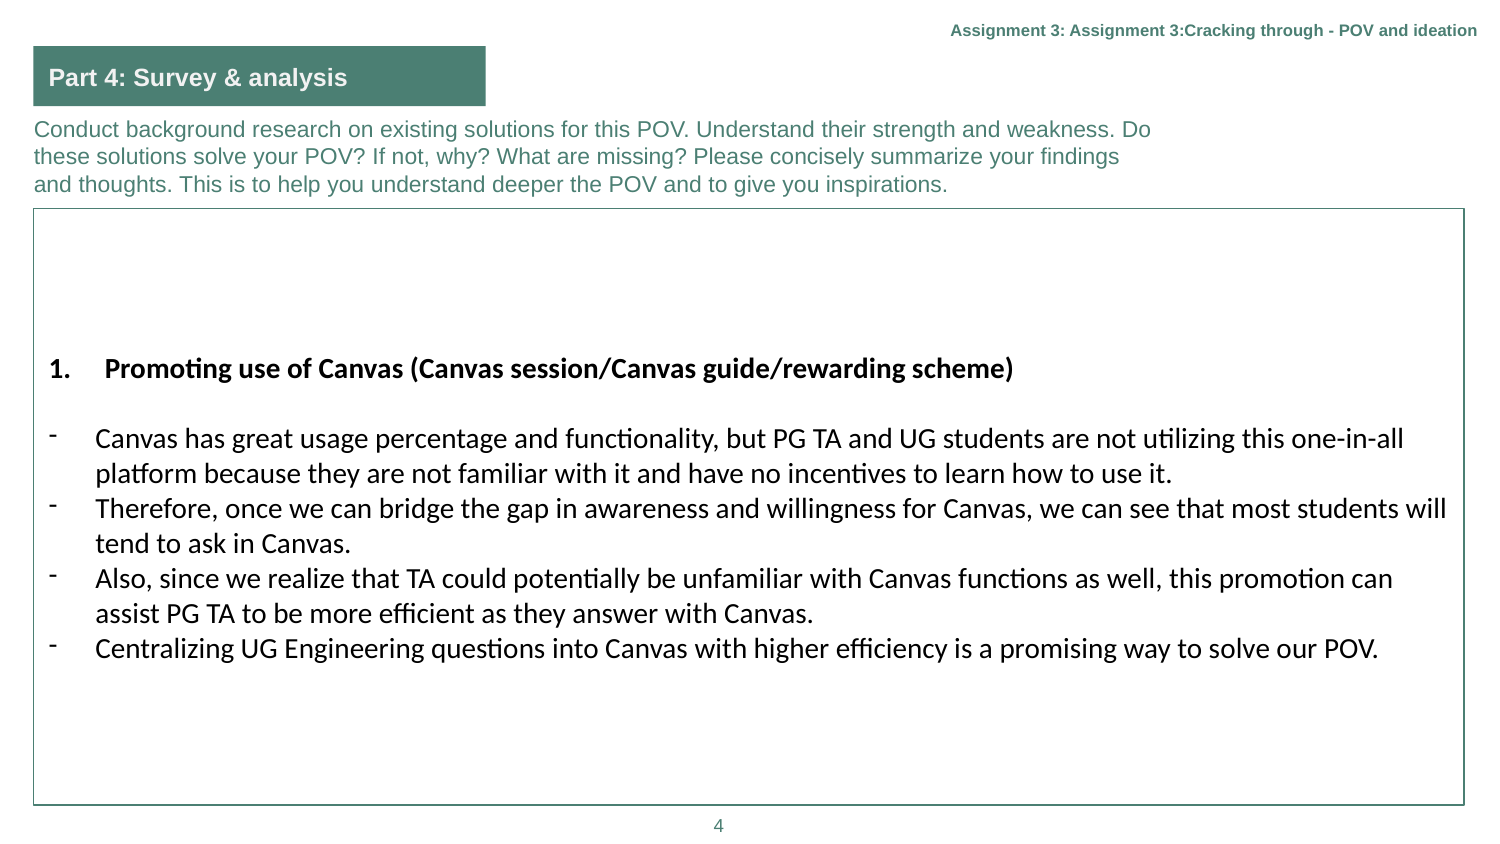

Assignment 3: Assignment 3:Cracking through - POV and ideation
Part 4: Survey & analysis

Conduct background research on existing solutions for this POV. Understand their strength and weakness. Do these solutions solve your POV? If not, why? What are missing? Please concisely summarize your findings and thoughts. This is to help you understand deeper the POV and to give you inspirations.

Promoting use of Canvas (Canvas session/Canvas guide/rewarding scheme)

Canvas has great usage percentage and functionality, but PG TA and UG students are not utilizing this one-in-all platform because they are not familiar with it and have no incentives to learn how to use it.
Therefore, once we can bridge the gap in awareness and willingness for Canvas, we can see that most students will tend to ask in Canvas.
Also, since we realize that TA could potentially be unfamiliar with Canvas functions as well, this promotion can assist PG TA to be more efficient as they answer with Canvas.
Centralizing UG Engineering questions into Canvas with higher efficiency is a promising way to solve our POV.

4